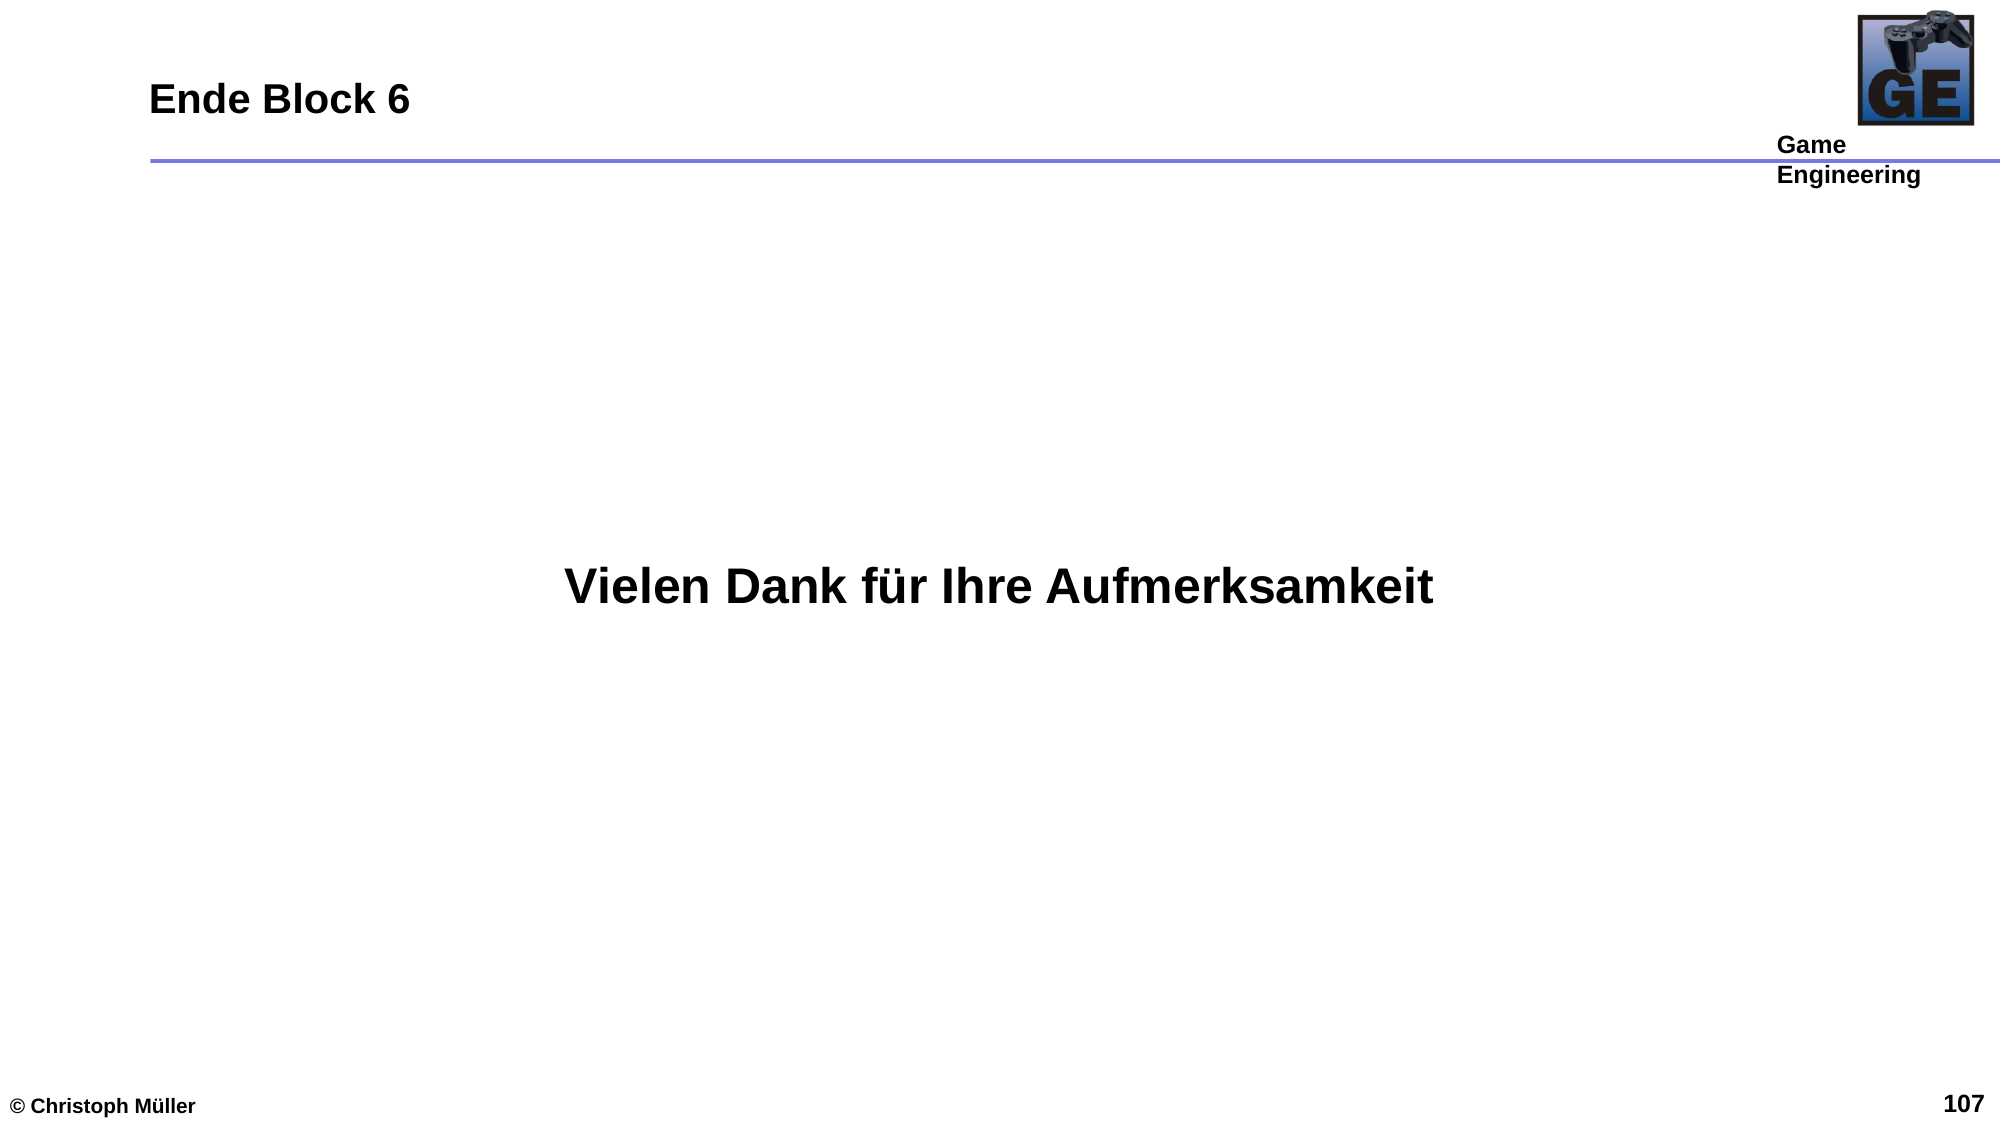

# Ende Block 6

Vielen Dank für Ihre Aufmerksamkeit